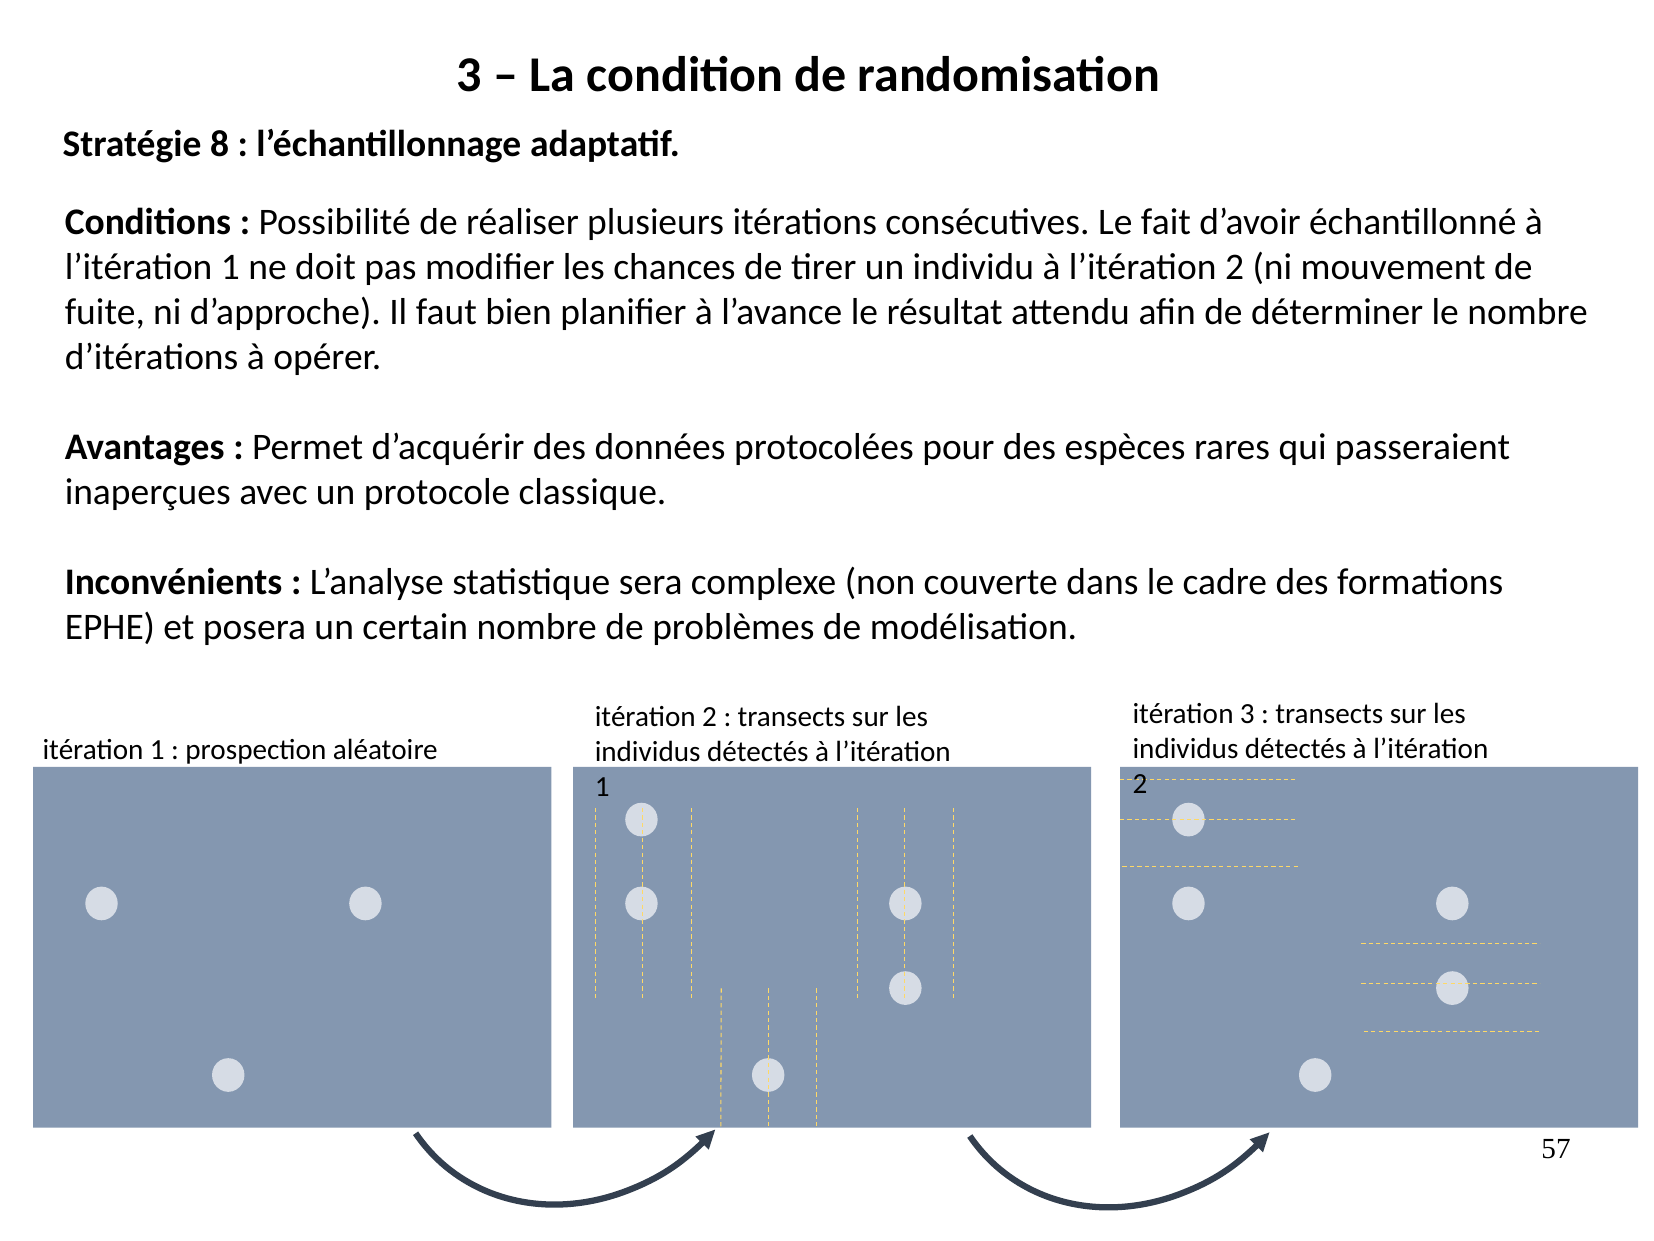

3 – La condition de randomisation
Stratégie 8 : l’échantillonnage adaptatif.
Conditions : Possibilité de réaliser plusieurs itérations consécutives. Le fait d’avoir échantillonné à l’itération 1 ne doit pas modifier les chances de tirer un individu à l’itération 2 (ni mouvement de fuite, ni d’approche). Il faut bien planifier à l’avance le résultat attendu afin de déterminer le nombre d’itérations à opérer.

Avantages : Permet d’acquérir des données protocolées pour des espèces rares qui passeraient inaperçues avec un protocole classique.

Inconvénients : L’analyse statistique sera complexe (non couverte dans le cadre des formations EPHE) et posera un certain nombre de problèmes de modélisation.
itération 3 : transects sur les individus détectés à l’itération 2
itération 2 : transects sur les individus détectés à l’itération 1
itération 1 : prospection aléatoire

57